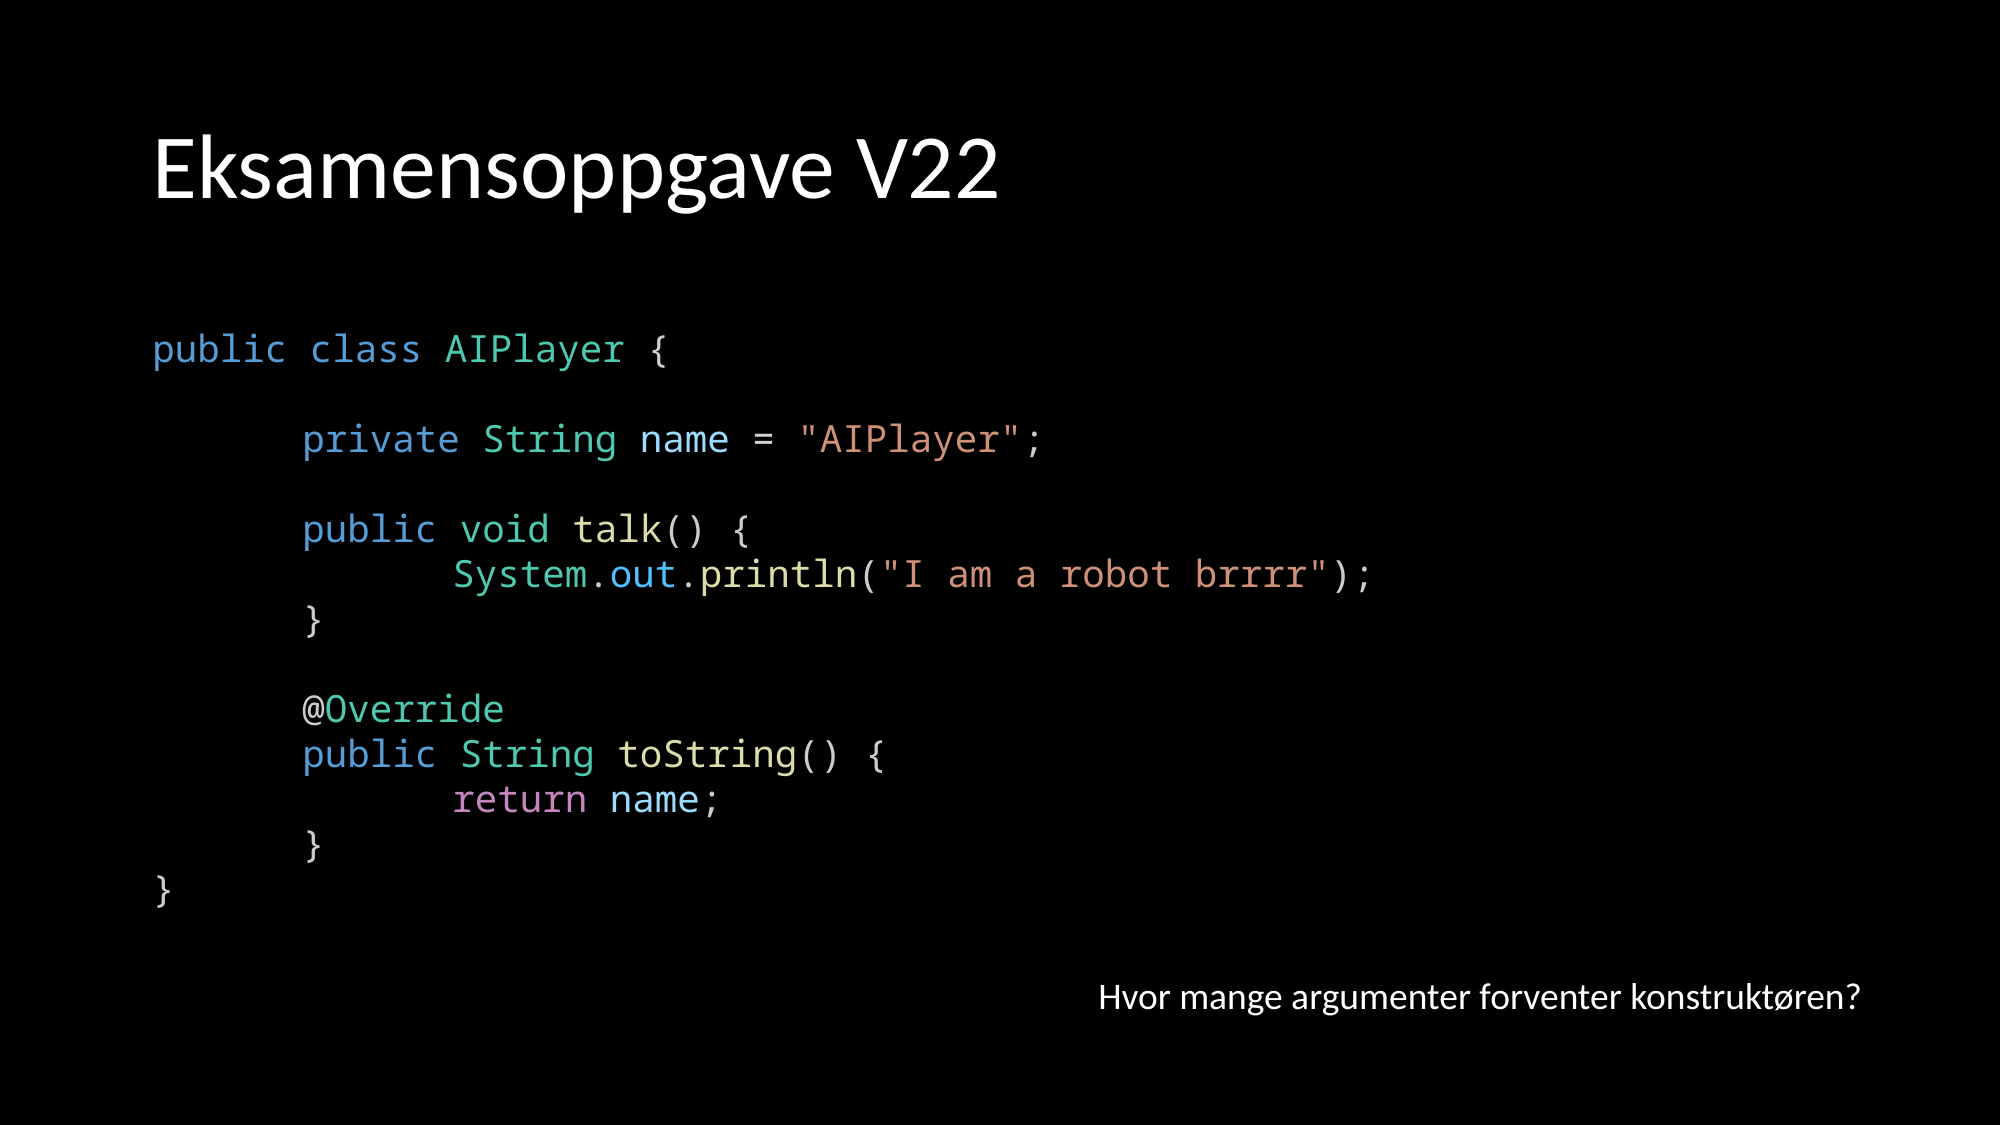

# Eksamensoppgave V22
public class AIPlayer {
	private String name = "AIPlayer";
	public void talk() {
		System.out.println("I am a robot brrrr");
	}
	@Override
	public String toString() {
		return name;
	}
}
Hvor mange argumenter forventer konstruktøren?